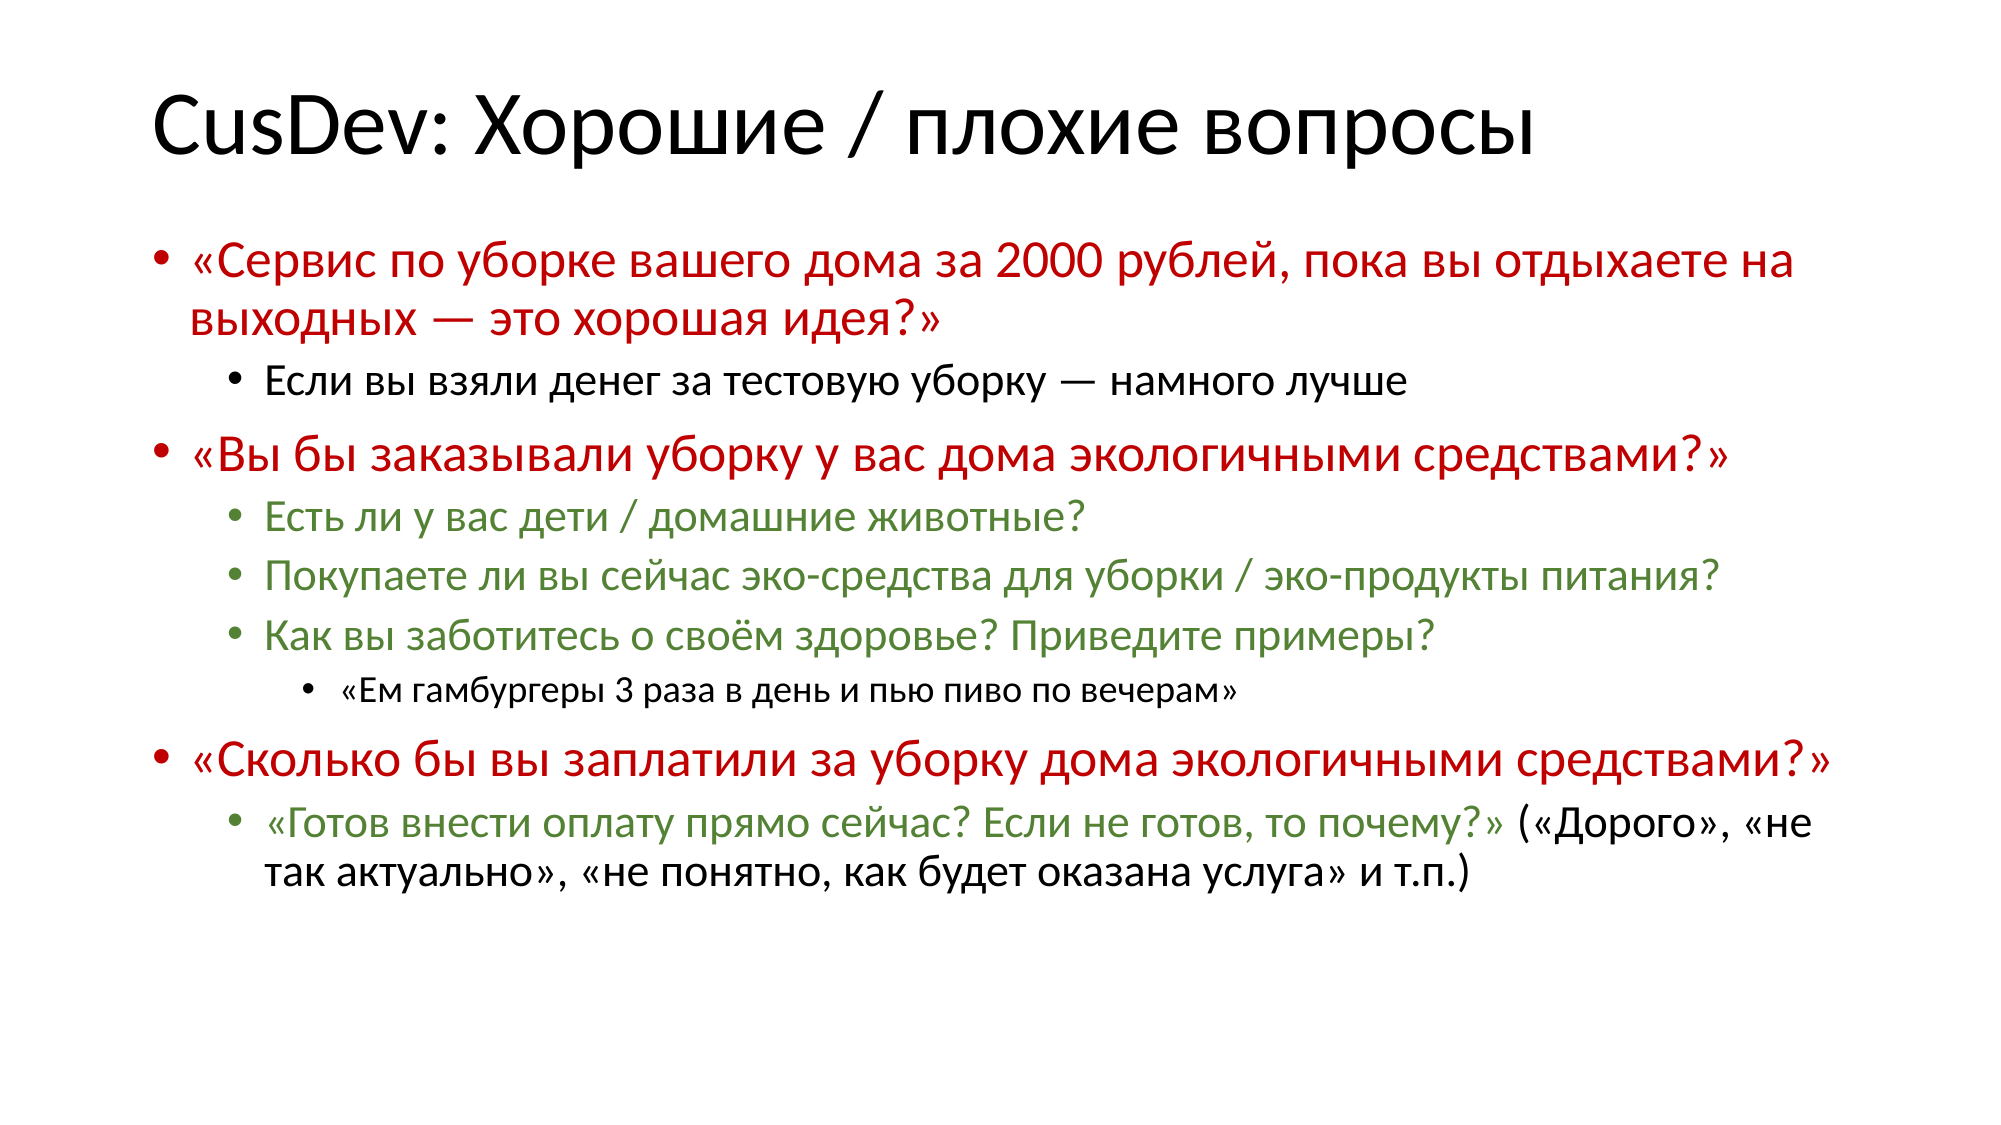

# CusDev: Хорошие / плохие вопросы
«Сервис по уборке вашего дома за 2000 рублей, пока вы отдыхаете на выходных — это хорошая идея?»
Если вы взяли денег за тестовую уборку — намного лучше
«Вы бы заказывали уборку у вас дома экологичными средствами?»
Есть ли у вас дети / домашние животные?
Покупаете ли вы сейчас эко-средства для уборки / эко-продукты питания?
Как вы заботитесь о своём здоровье? Приведите примеры?
«Ем гамбургеры 3 раза в день и пью пиво по вечерам»
«Сколько бы вы заплатили за уборку дома экологичными средствами?»
«Готов внести оплату прямо сейчас? Если не готов, то почему?» («Дорого», «не так актуально», «не понятно, как будет оказана услуга» и т.п.)